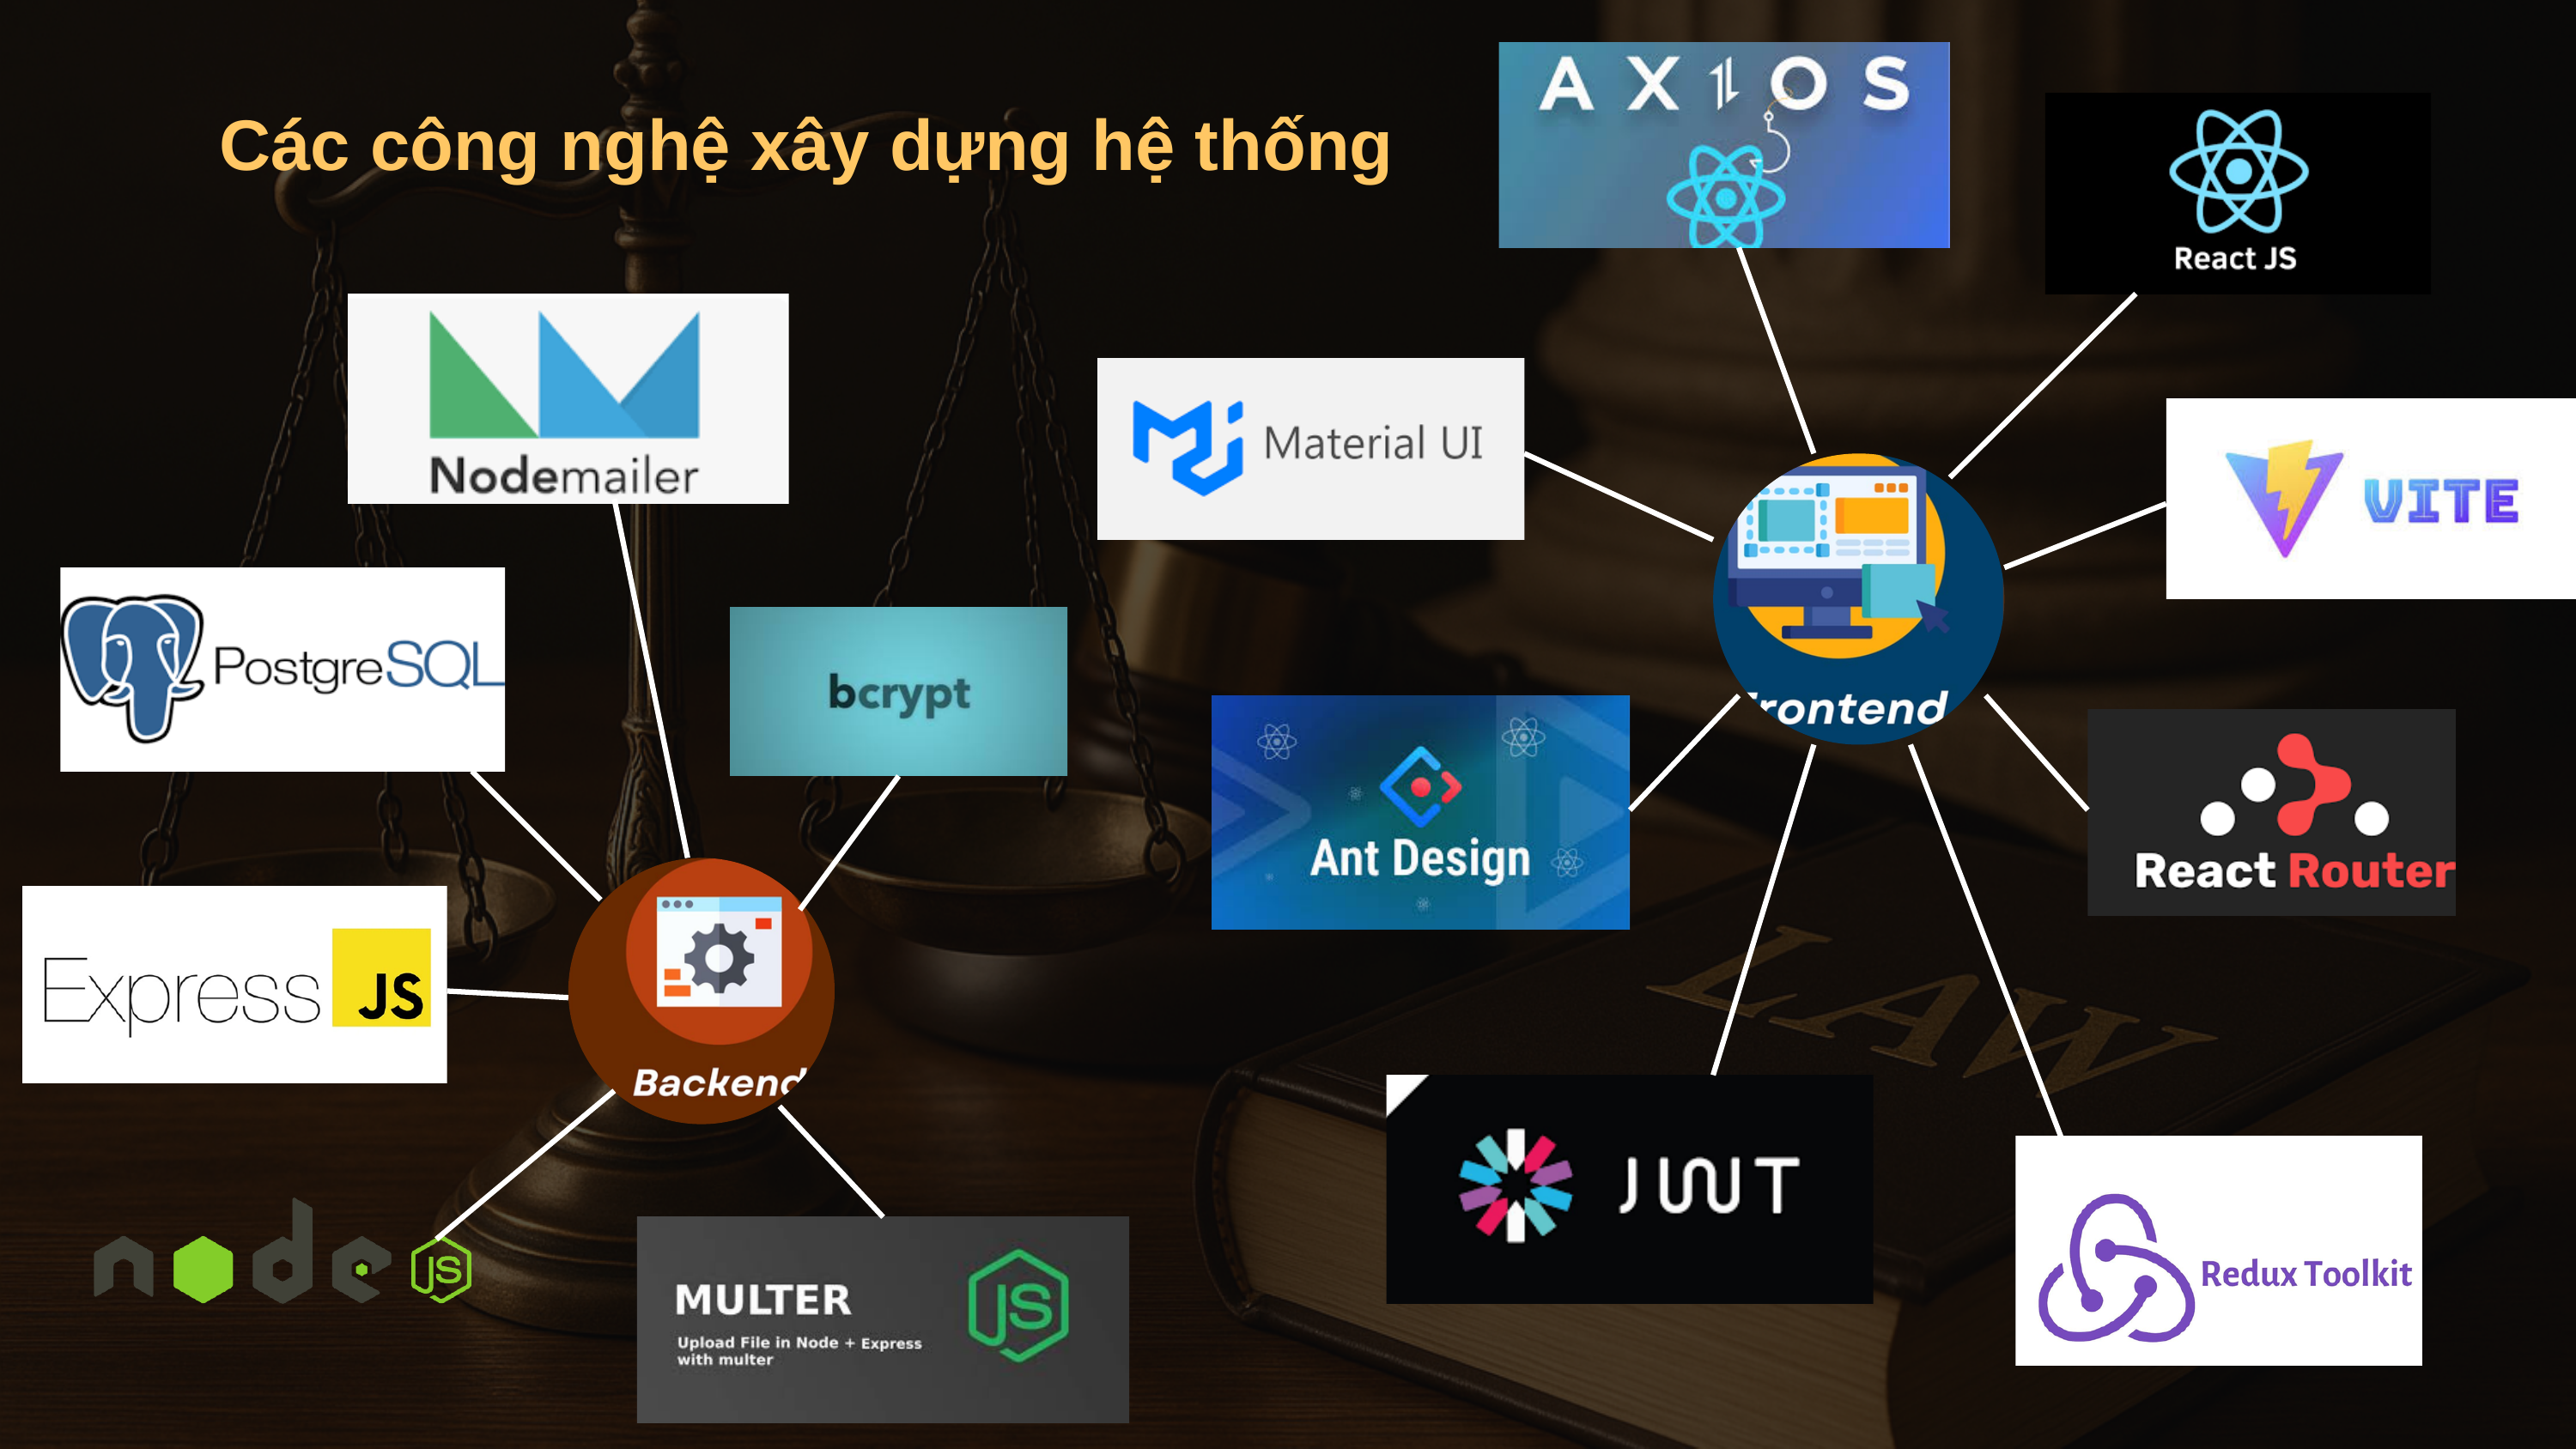

Các công nghệ xây dựng hệ thống